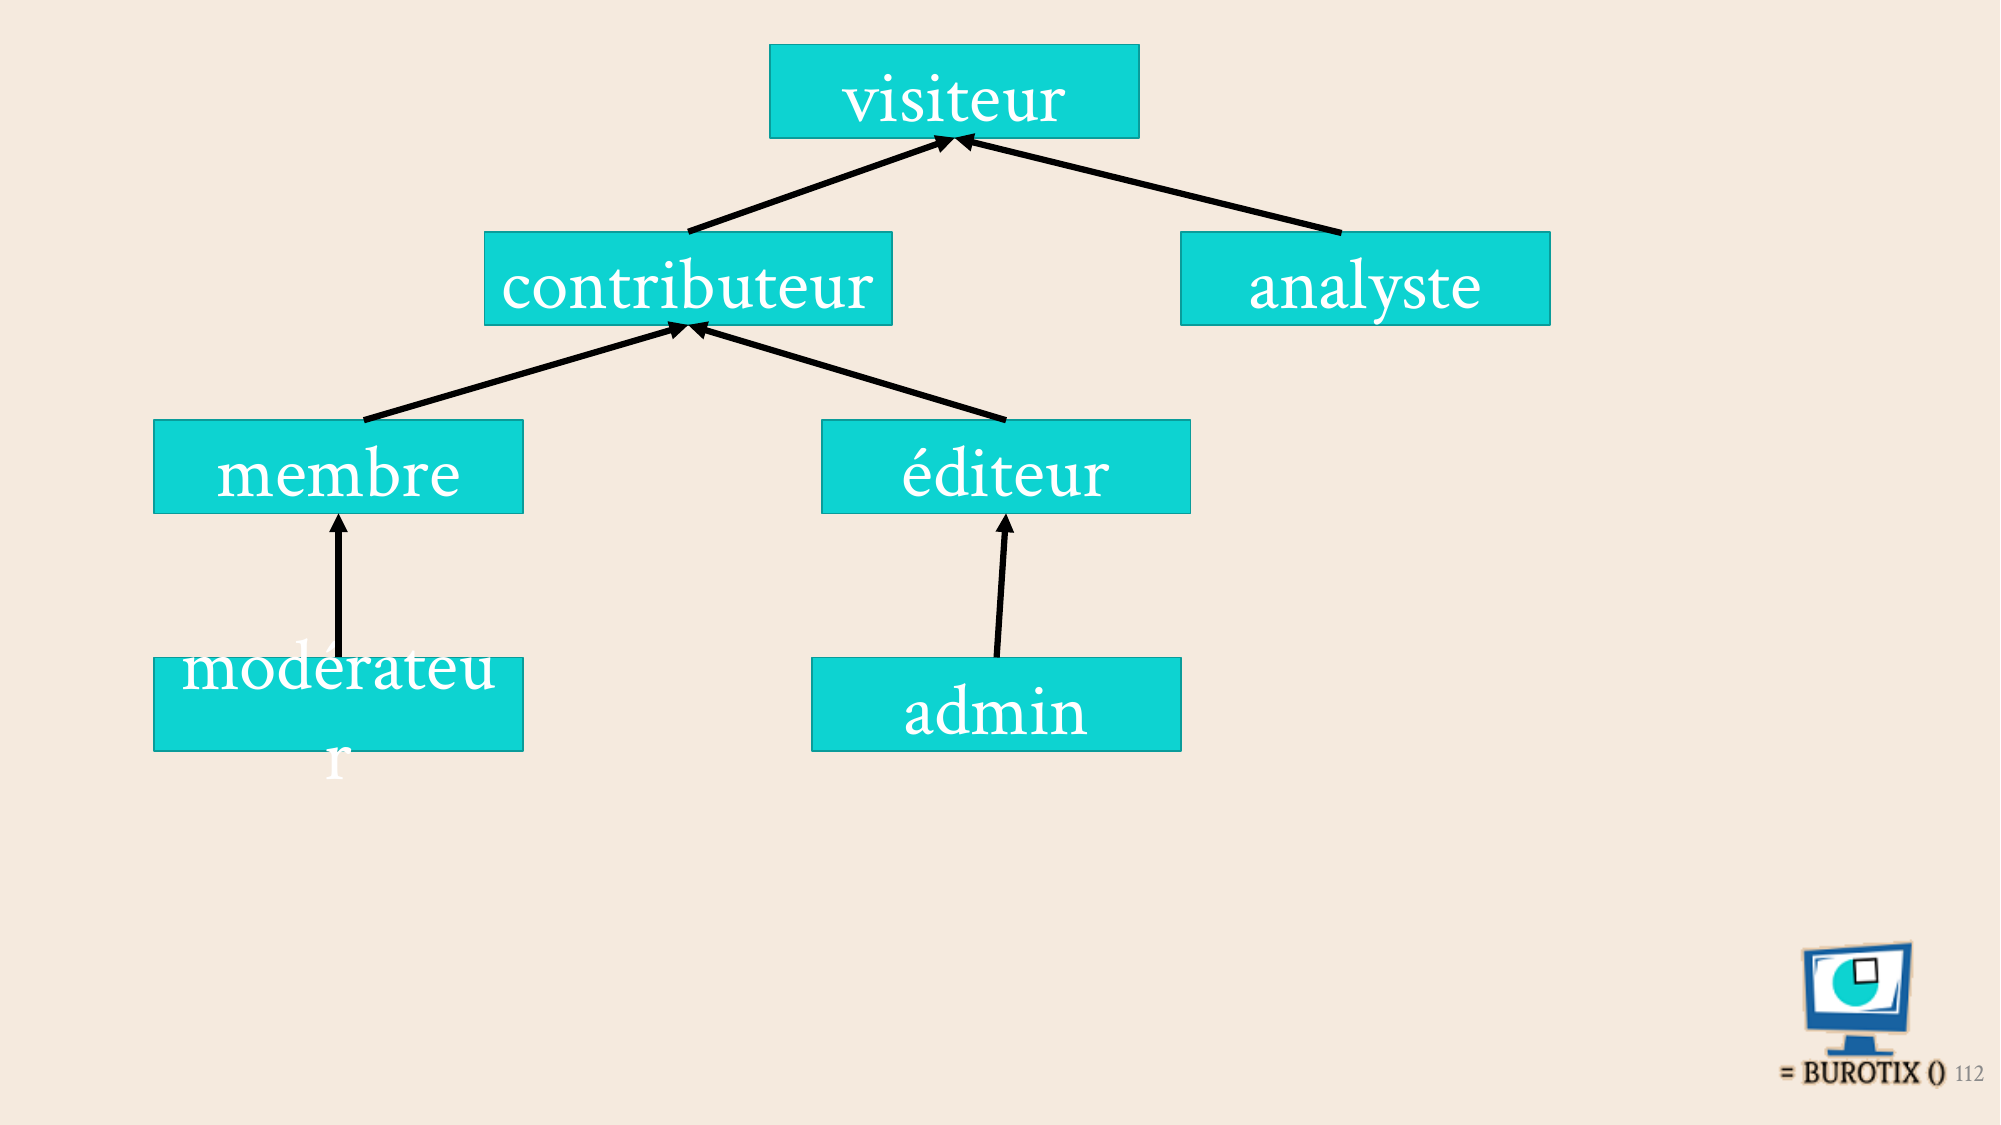

visiteur
contributeur
analyste
membre
éditeur
modérateur
admin
112